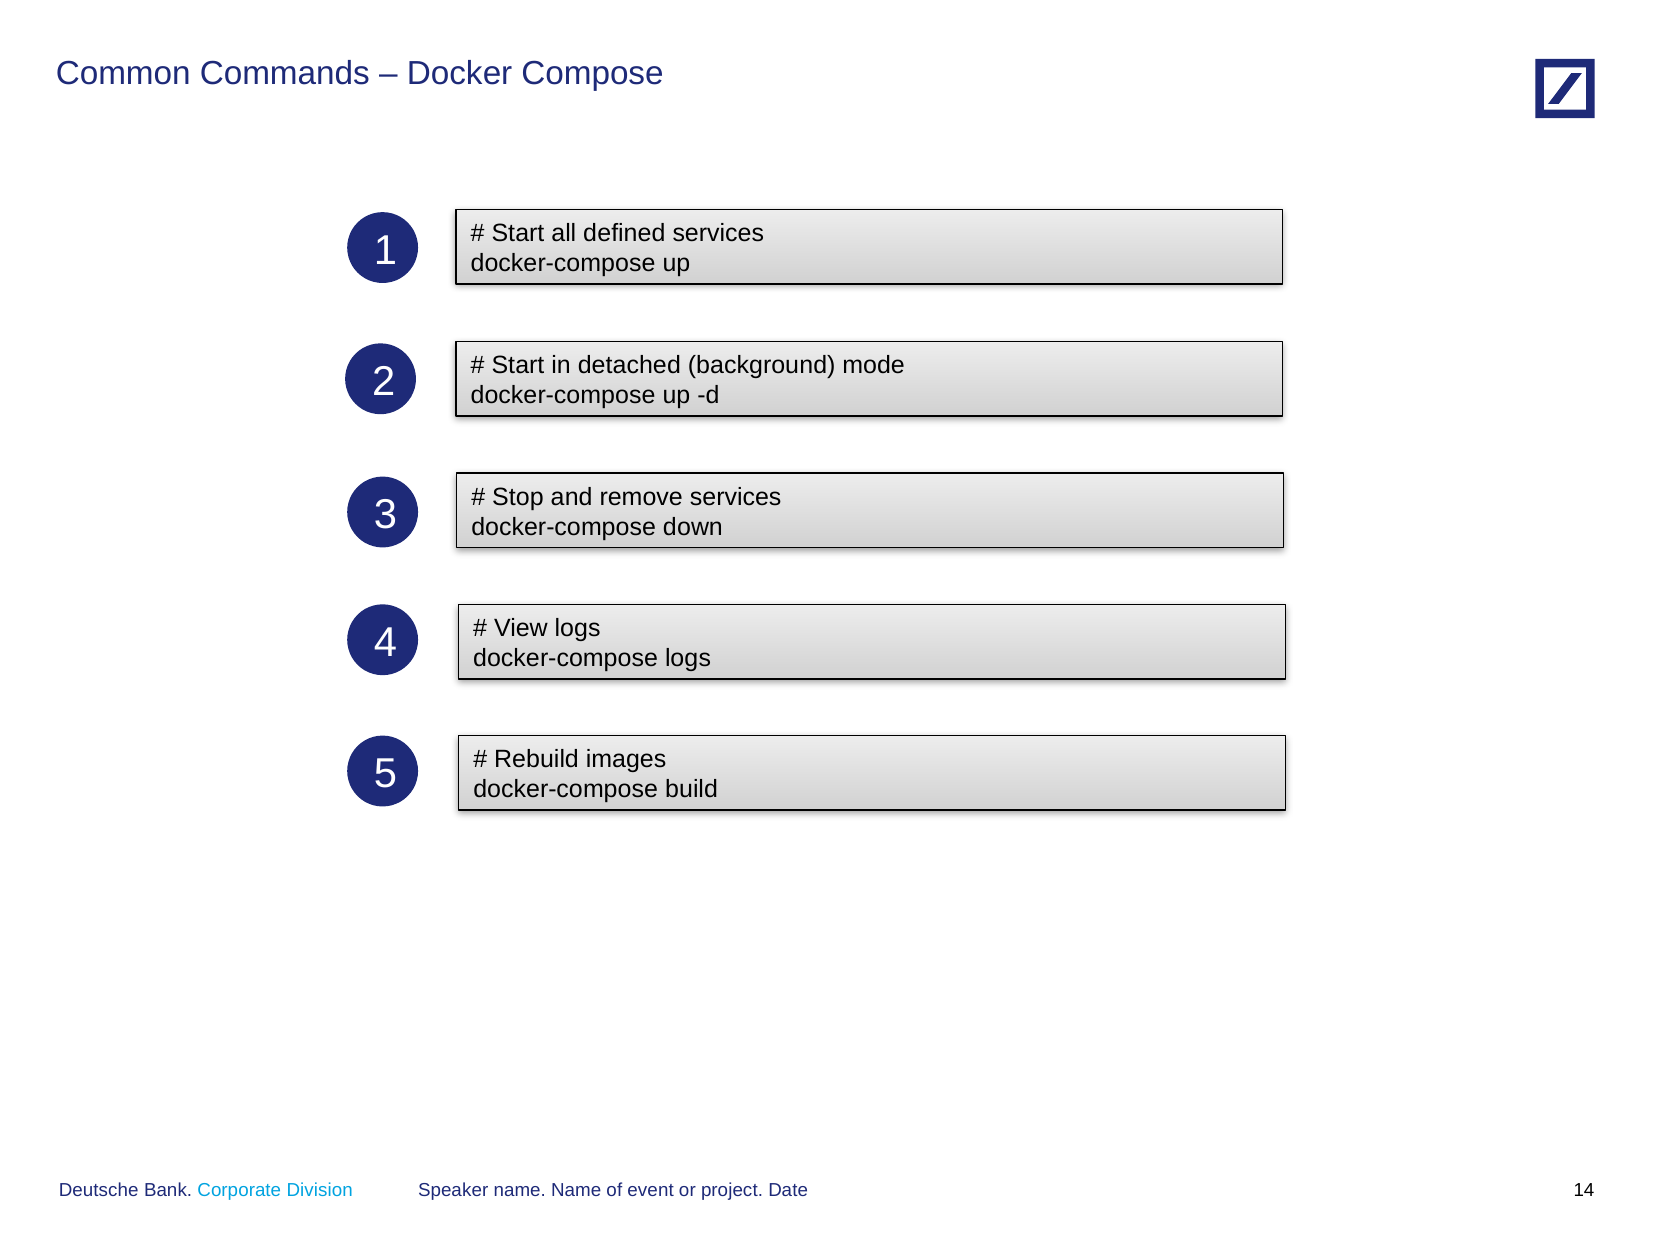

# Common Commands – Docker Compose
# Start all defined services
docker-compose up
1
# Start in detached (background) mode
docker-compose up -d
2
# Stop and remove services
docker-compose down
3
4
# View logs
docker-compose logs
5
# Rebuild images
docker-compose build
Speaker name. Name of event or project. Date
14